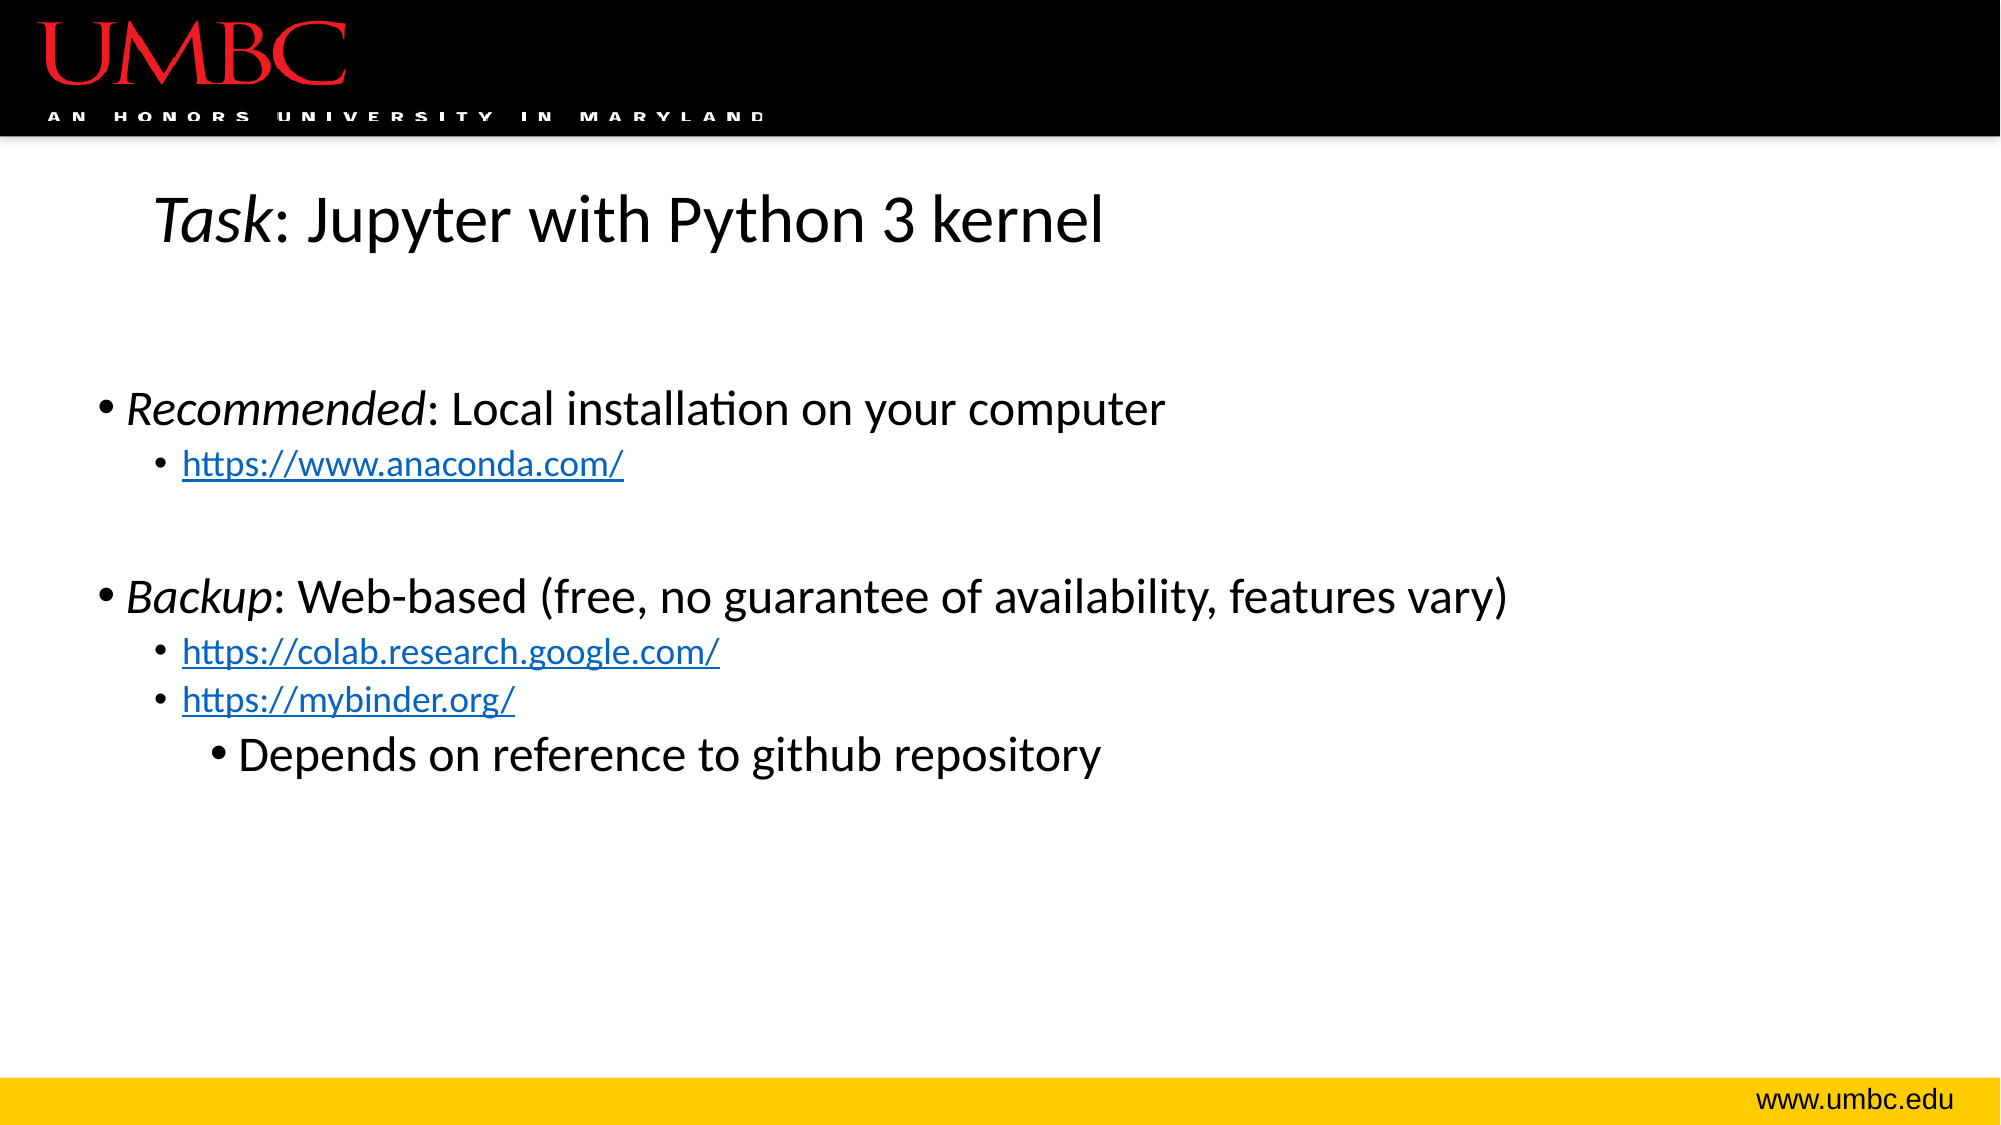

# Task: Jupyter with Python 3 kernel

Recommended: Local installation on your computer
https://www.anaconda.com/

Backup: Web-based (free, no guarantee of availability, features vary)
https://colab.research.google.com/
https://mybinder.org/
Depends on reference to github repository